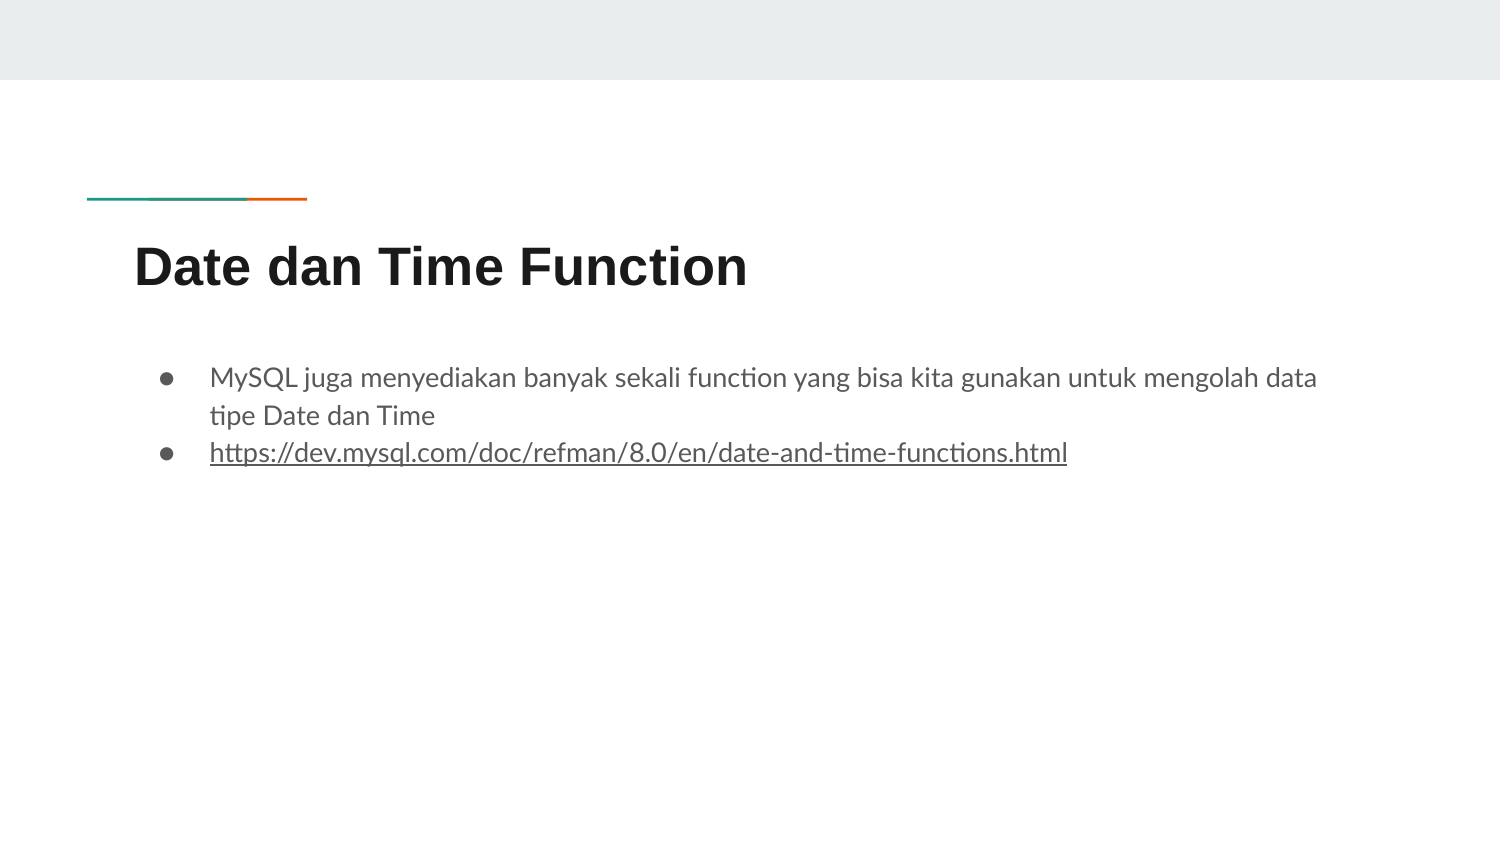

# Date dan Time Function
MySQL juga menyediakan banyak sekali function yang bisa kita gunakan untuk mengolah data tipe Date dan Time
https://dev.mysql.com/doc/refman/8.0/en/date-and-time-functions.html